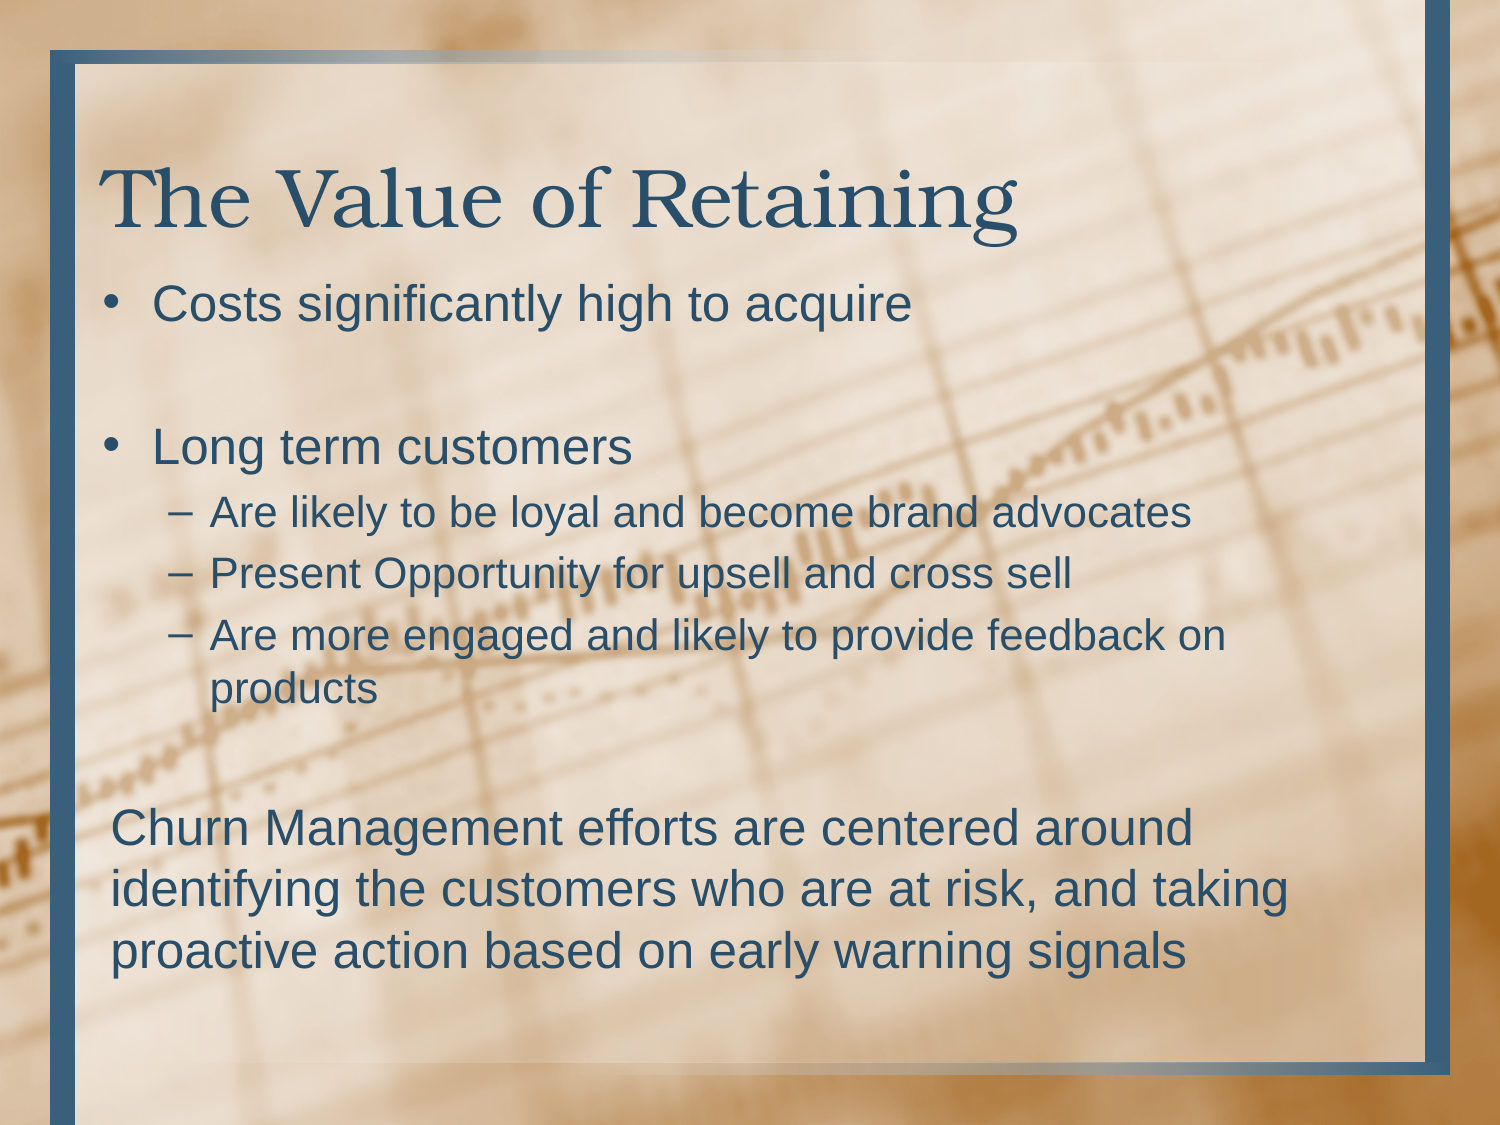

# The Value of Retaining
Costs significantly high to acquire

Long term customers
Are likely to be loyal and become brand advocates
Present Opportunity for upsell and cross sell
Are more engaged and likely to provide feedback on products

Churn Management efforts are centered around identifying the customers who are at risk, and taking proactive action based on early warning signals